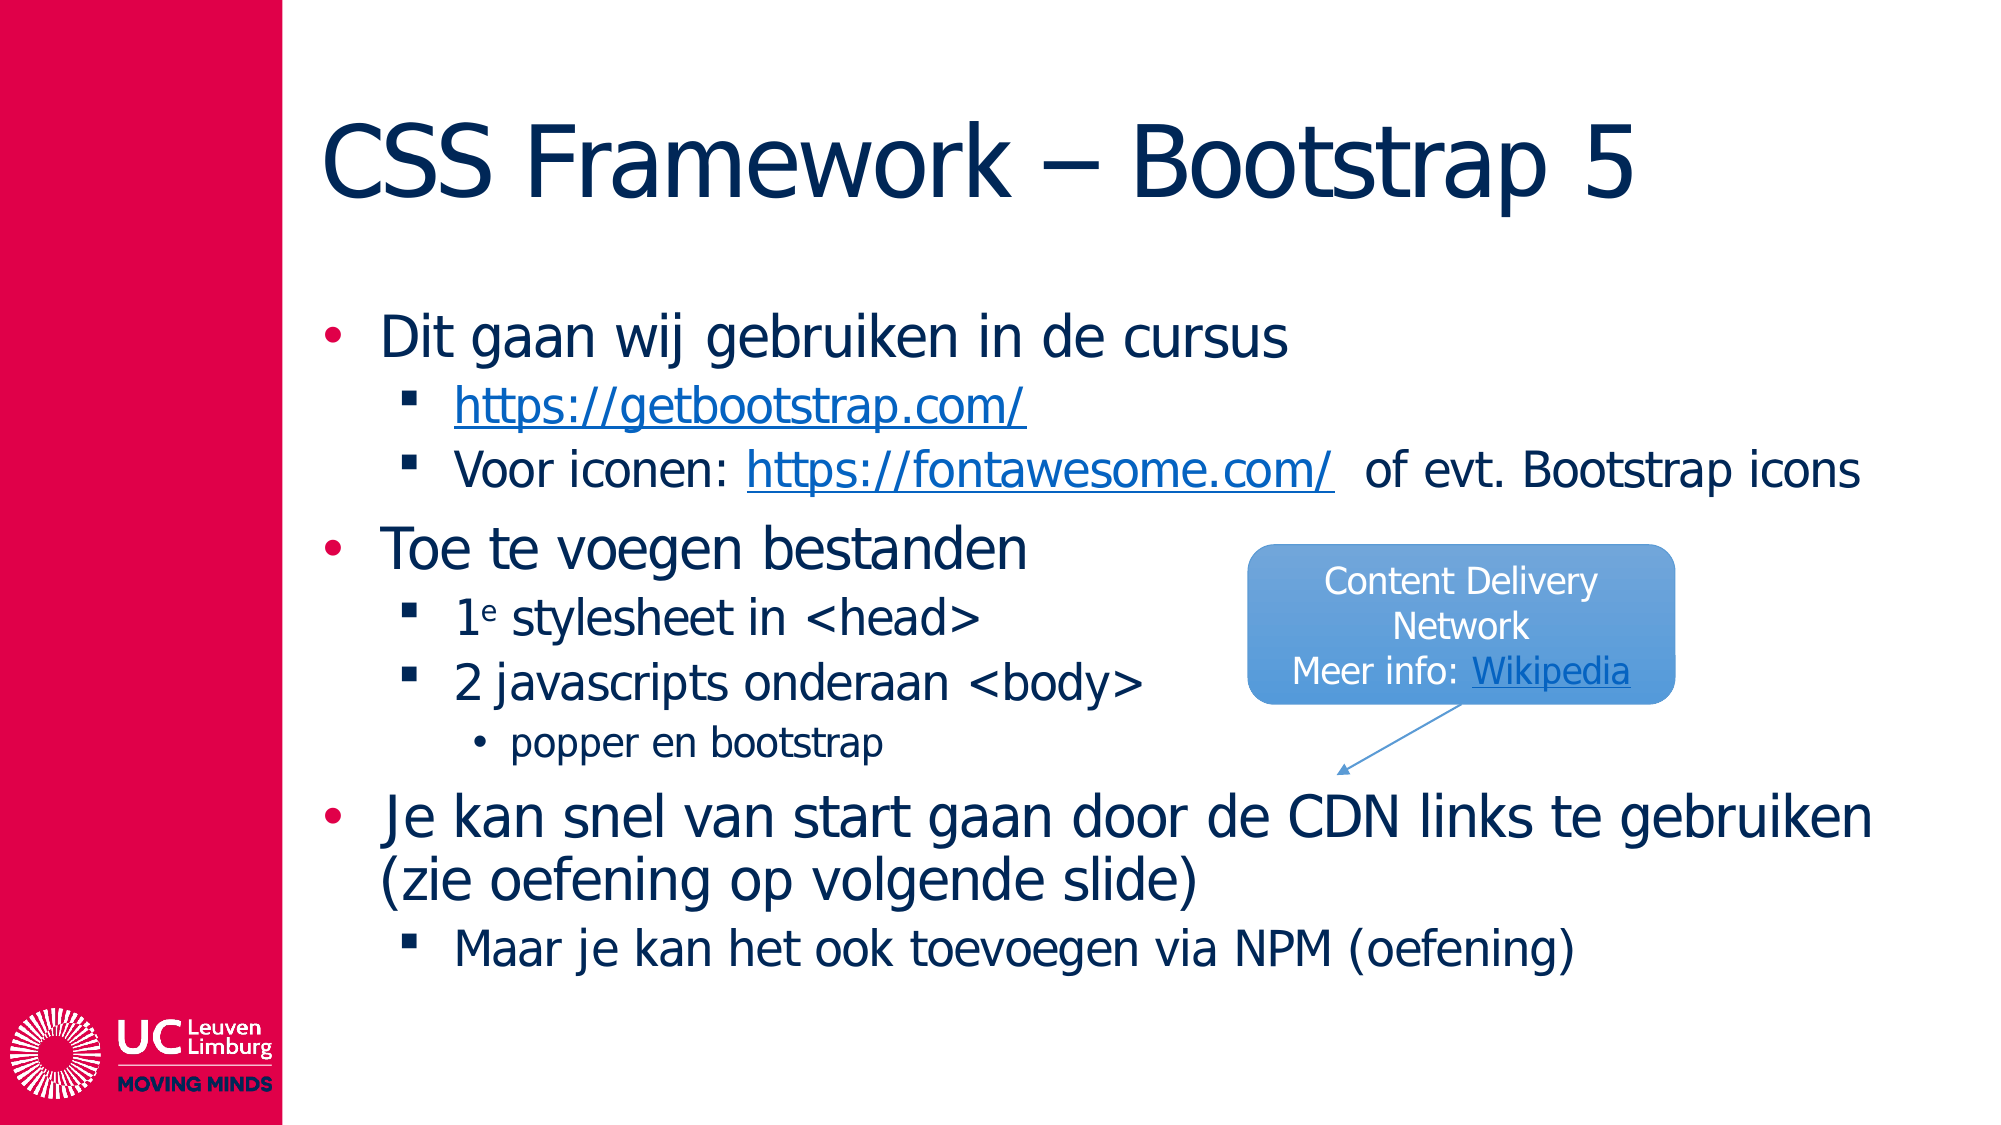

# CSS Framework – Bootstrap 5
Dit gaan wij gebruiken in de cursus
https://getbootstrap.com/
Voor iconen: https://fontawesome.com/  of evt. Bootstrap icons
Toe te voegen bestanden
1e stylesheet in <head>
2 javascripts onderaan <body>
popper en bootstrap
Je kan snel van start gaan door de CDN links te gebruiken (zie oefening op volgende slide)
Maar je kan het ook toevoegen via NPM (oefening)
Content Delivery Network
Meer info: Wikipedia